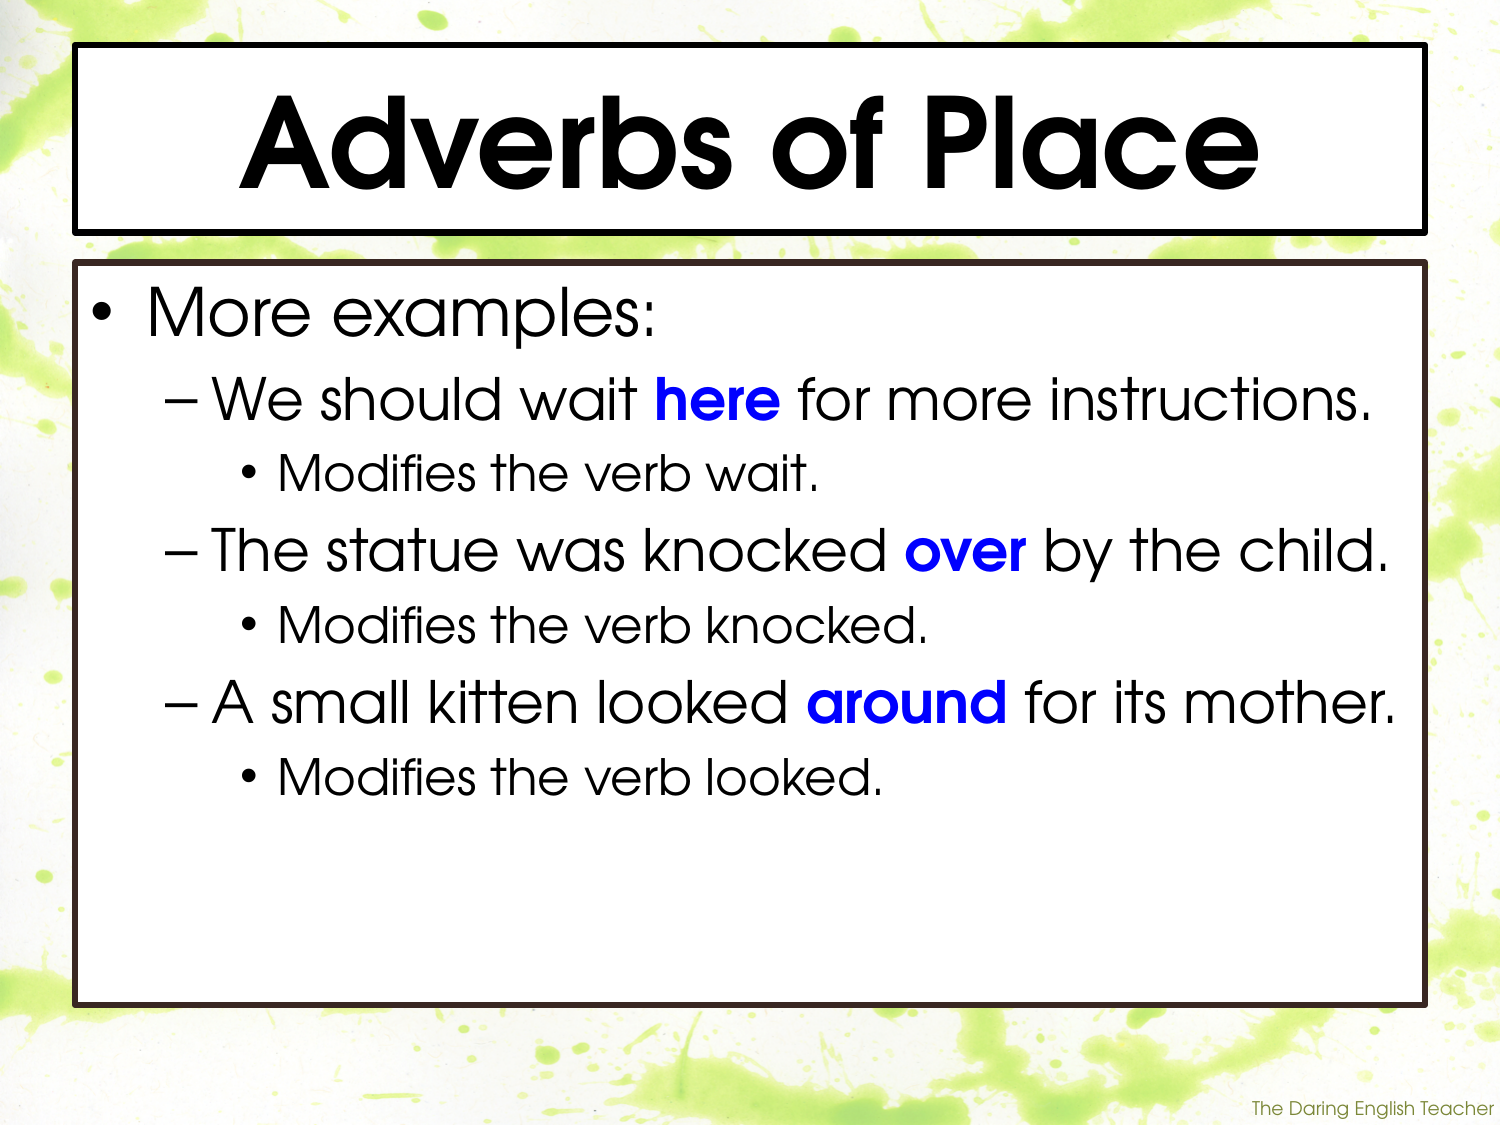

# Adverbs of Place
More examples:
We should wait here for more instructions.
Modifies the verb wait.
The statue was knocked over by the child.
Modifies the verb knocked.
A small kitten looked around for its mother.
Modifies the verb looked.